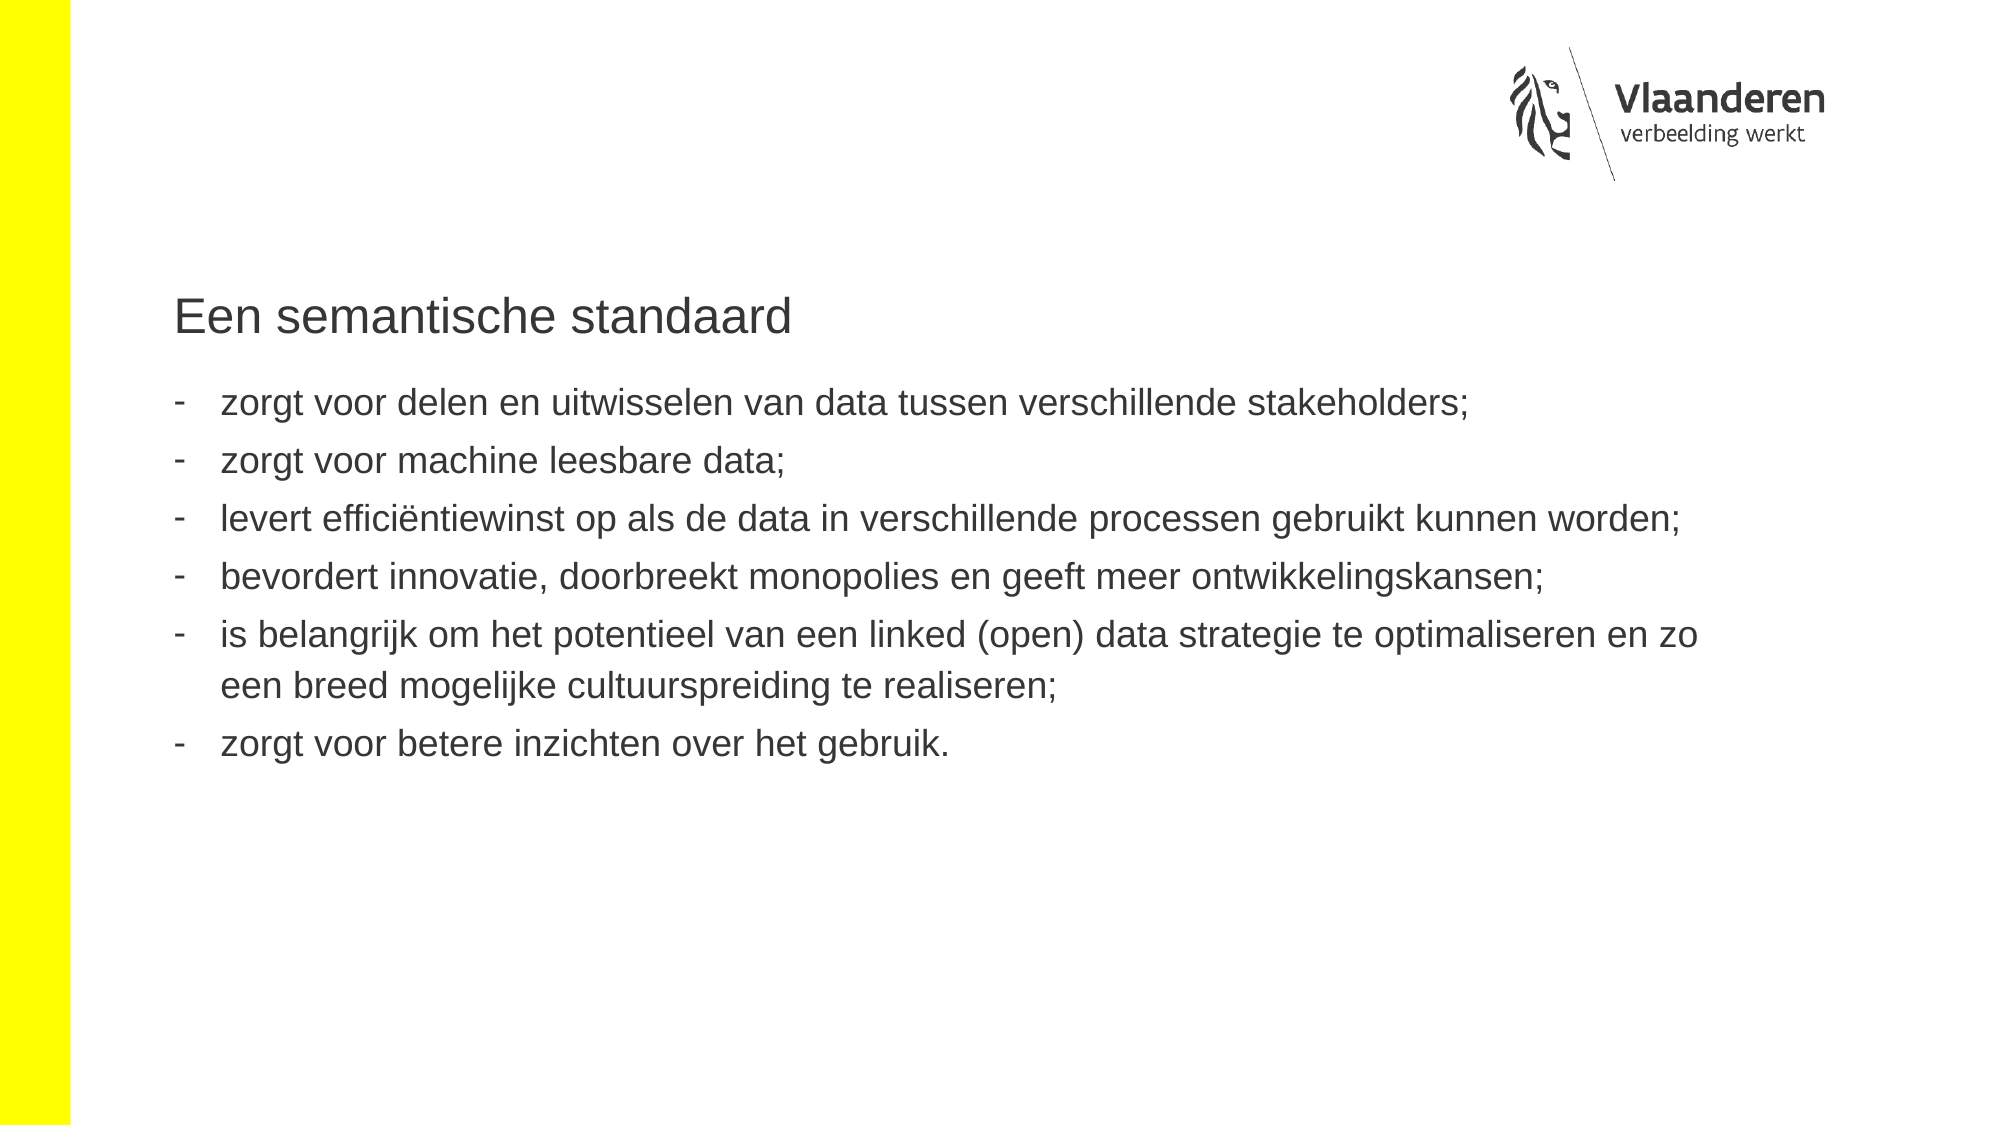

Een semantische standaard
zorgt voor delen en uitwisselen van data tussen verschillende stakeholders;
zorgt voor machine leesbare data;
levert efficiëntiewinst op als de data in verschillende processen gebruikt kunnen worden;
bevordert innovatie, doorbreekt monopolies en geeft meer ontwikkelingskansen;
is belangrijk om het potentieel van een linked (open) data strategie te optimaliseren en zo een breed mogelijke cultuurspreiding te realiseren;
zorgt voor betere inzichten over het gebruik.